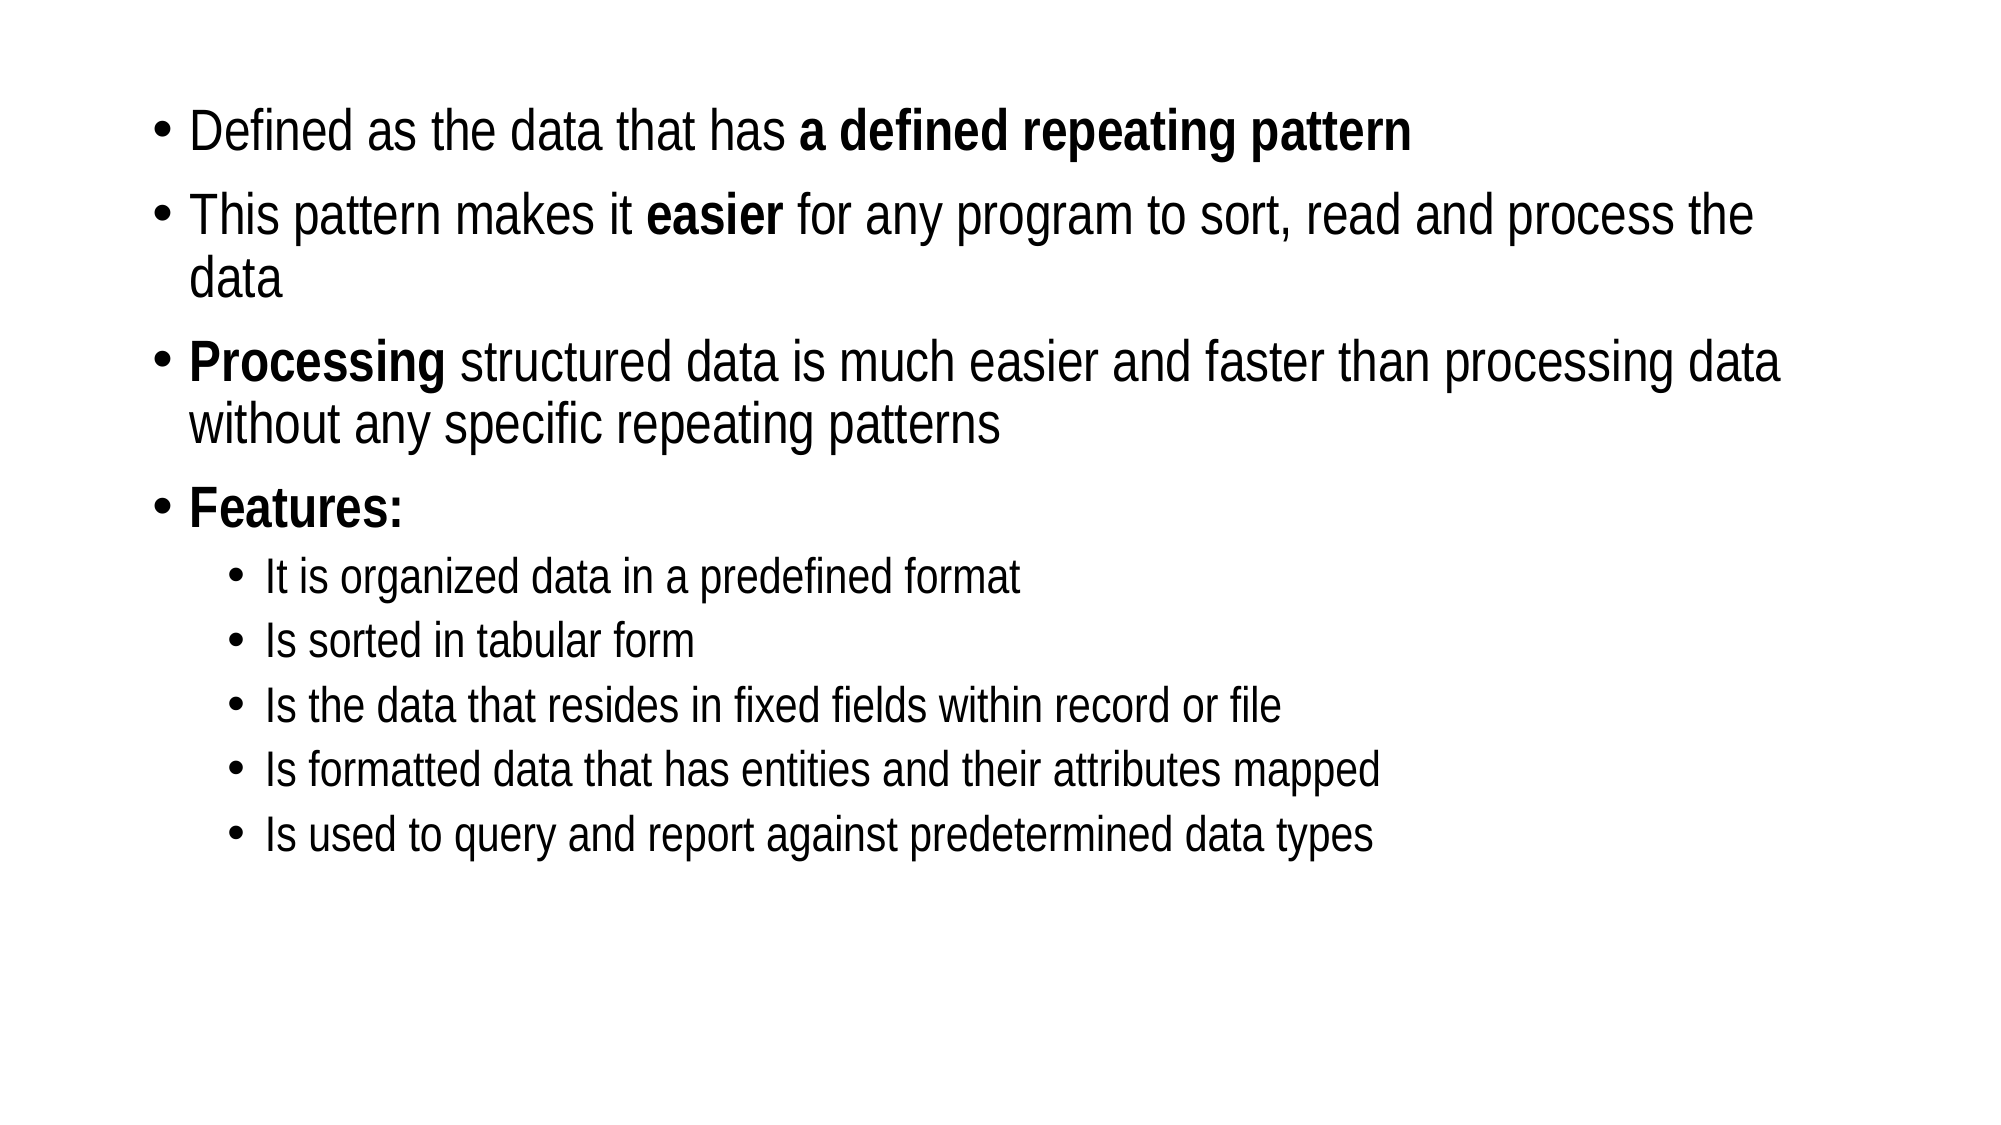

Defined as the data that has a defined repeating pattern
This pattern makes it easier for any program to sort, read and process the data
Processing structured data is much easier and faster than processing data without any specific repeating patterns
Features:
It is organized data in a predefined format
Is sorted in tabular form
Is the data that resides in fixed fields within record or file
Is formatted data that has entities and their attributes mapped
Is used to query and report against predetermined data types